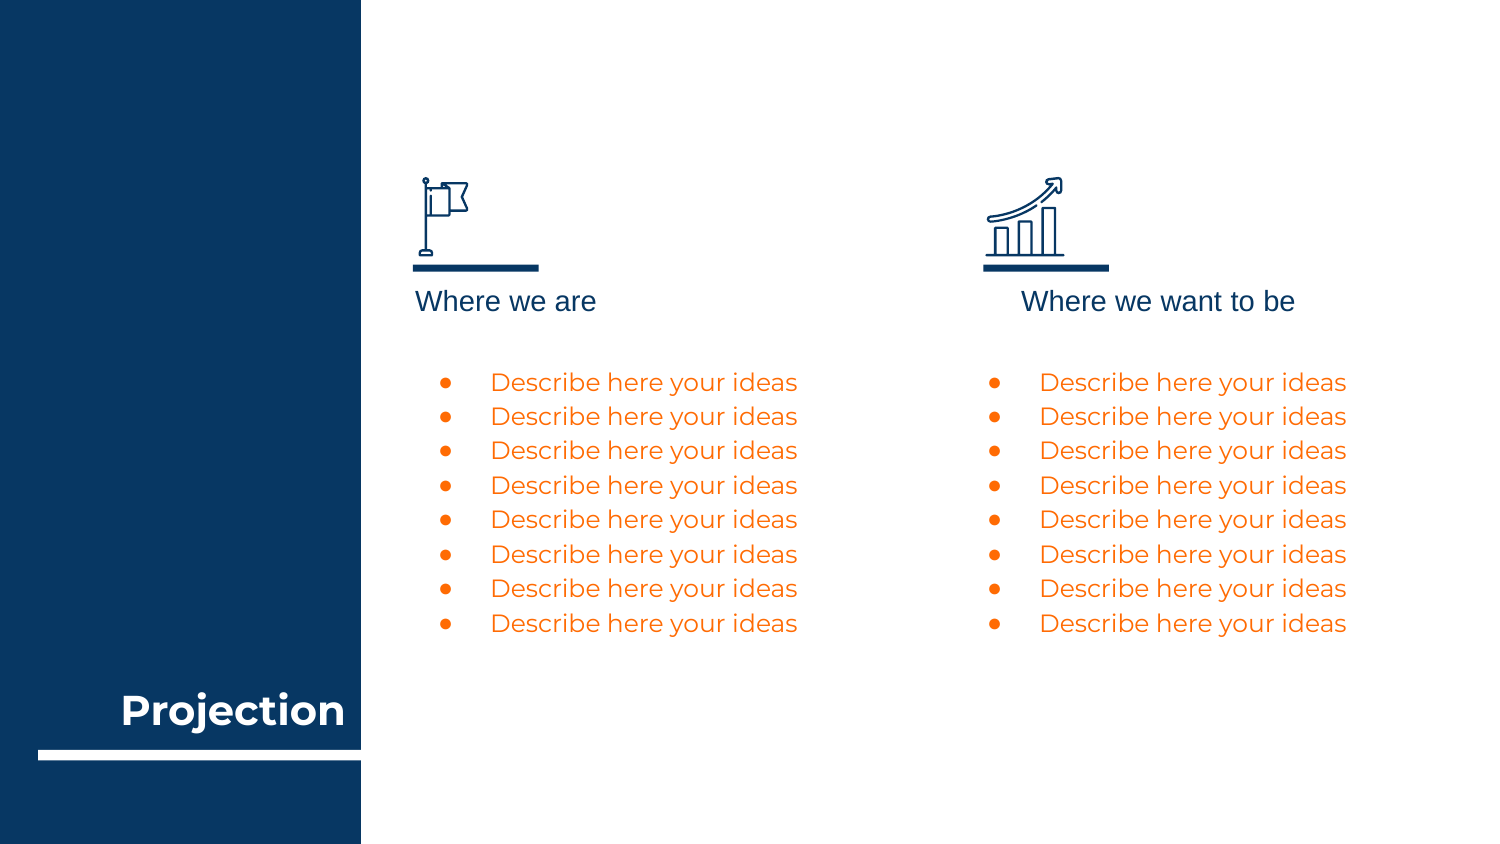

Where we want to be
Where we are
Describe here your ideas
Describe here your ideas
Describe here your ideas
Describe here your ideas
Describe here your ideas
Describe here your ideas
Describe here your ideas
Describe here your ideas
Describe here your ideas
Describe here your ideas
Describe here your ideas
Describe here your ideas
Describe here your ideas
Describe here your ideas
Describe here your ideas
Describe here your ideas
# Projection